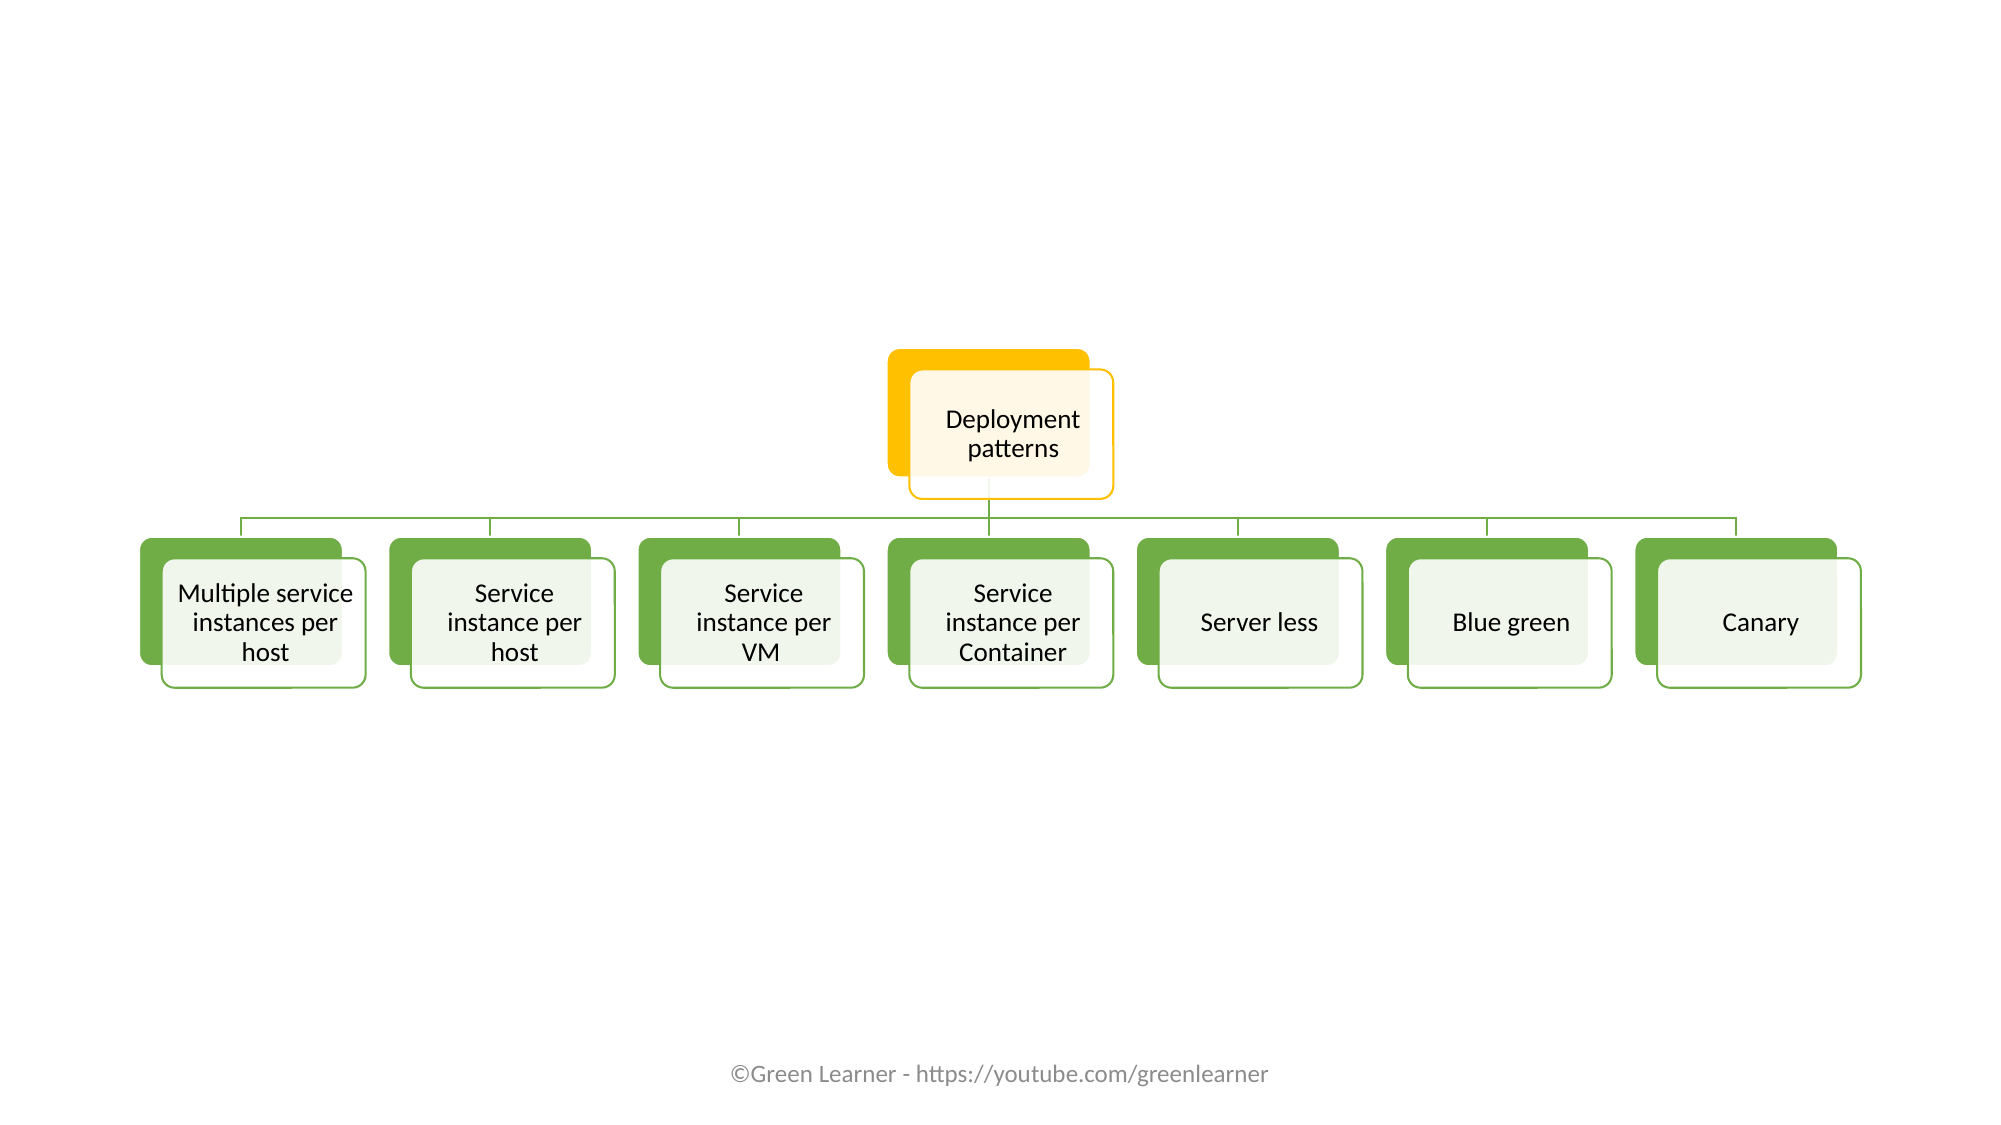

Deployment patterns
Multiple service instances per host
Service instance per host
Service instance per VM
Service instance per Container
Server less
Blue green
Canary
©Green Learner - https://youtube.com/greenlearner